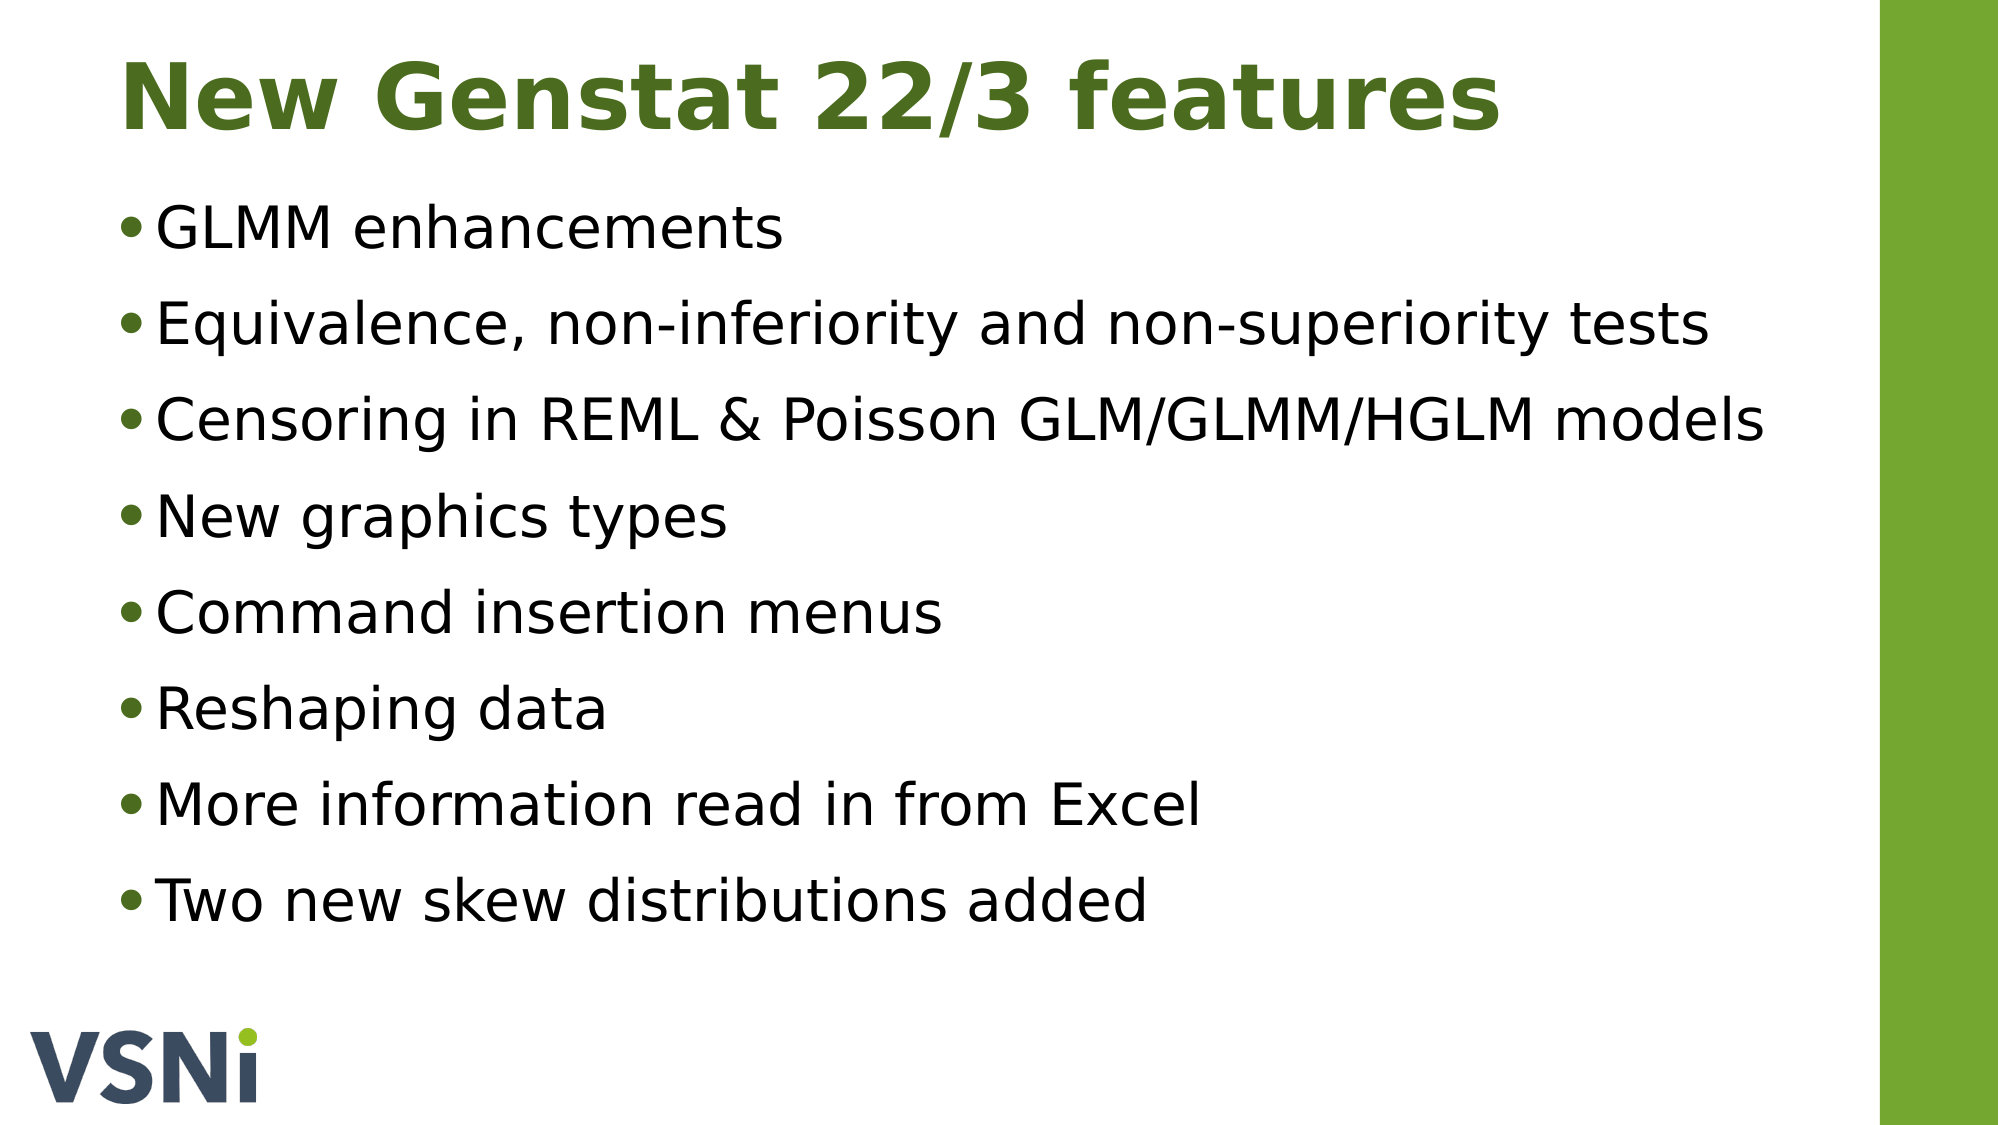

# New Genstat 22/3 features
GLMM enhancements
Equivalence, non-inferiority and non-superiority tests
Censoring in REML & Poisson GLM/GLMM/HGLM models
New graphics types
Command insertion menus
Reshaping data
More information read in from Excel
Two new skew distributions added